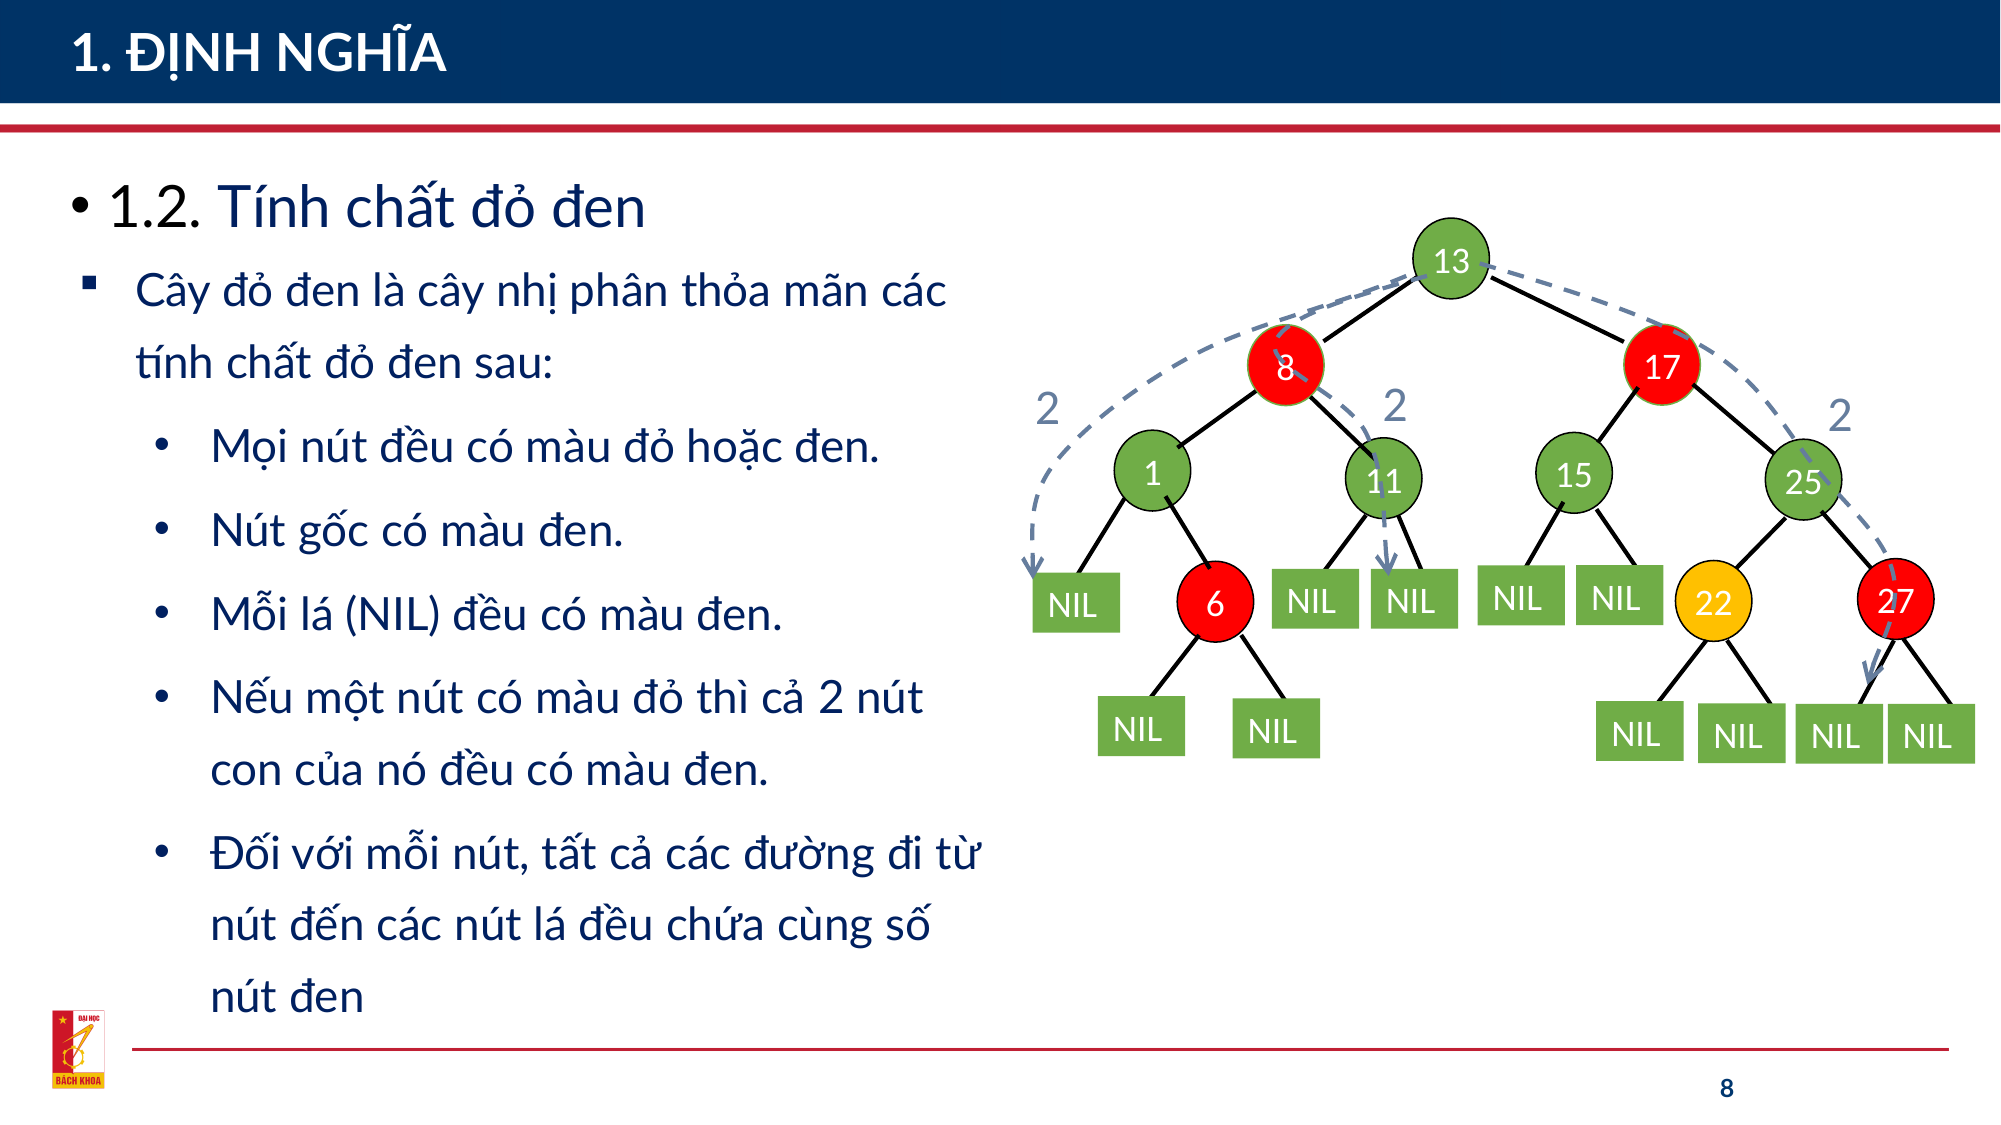

# 1. ĐỊNH NGHĨA
1.2. Tính chất đỏ đen
13
2

17
8

1
15
11
25

27
22
6
NIL
NIL
NIL
NIL
NIL

NIL
NIL
NIL
NIL
NIL
NIL
Cây đỏ đen là cây nhị phân thỏa mãn các tính chất đỏ đen sau:
Mọi nút đều có màu đỏ hoặc đen.
Nút gốc có màu đen.
Mỗi lá (NIL) đều có màu đen.
Nếu một nút có màu đỏ thì cả 2 nút con của nó đều có màu đen.
Đối với mỗi nút, tất cả các đường đi từ nút đến các nút lá đều chứa cùng số nút đen

2
2
2
:
8